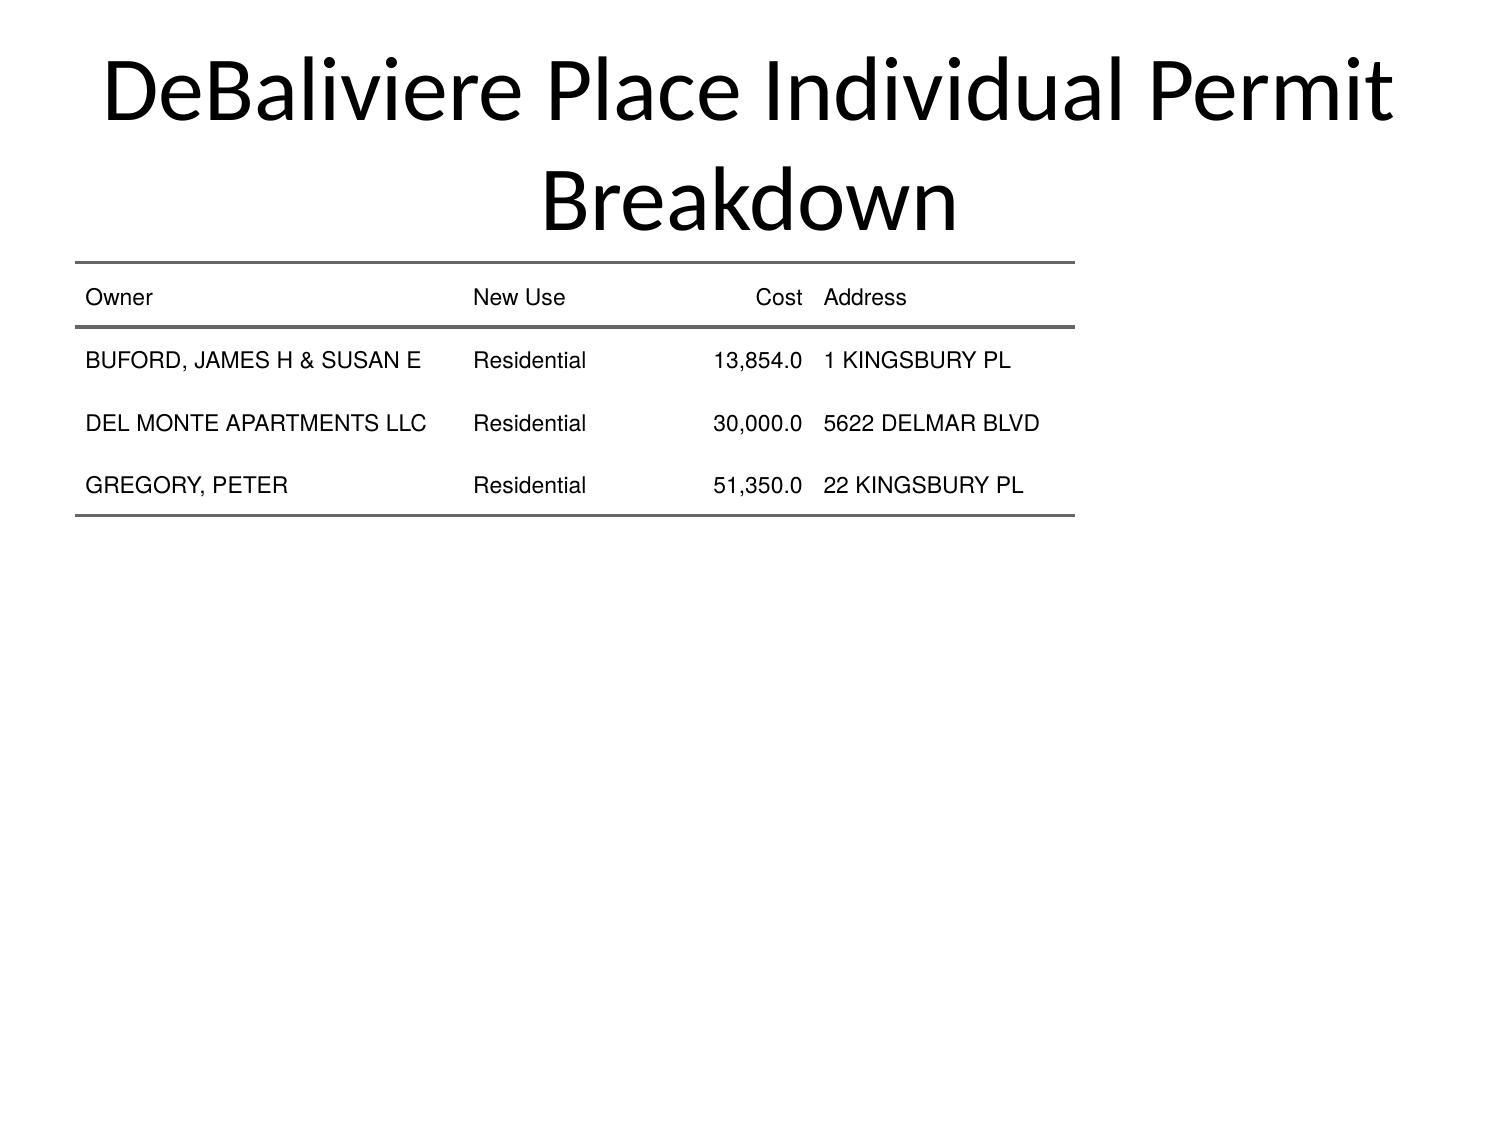

# DeBaliviere Place Individual Permit Breakdown
| Owner | New Use | Cost | Address |
| --- | --- | --- | --- |
| BUFORD, JAMES H & SUSAN E | Residential | 13,854.0 | 1 KINGSBURY PL |
| DEL MONTE APARTMENTS LLC | Residential | 30,000.0 | 5622 DELMAR BLVD |
| GREGORY, PETER | Residential | 51,350.0 | 22 KINGSBURY PL |